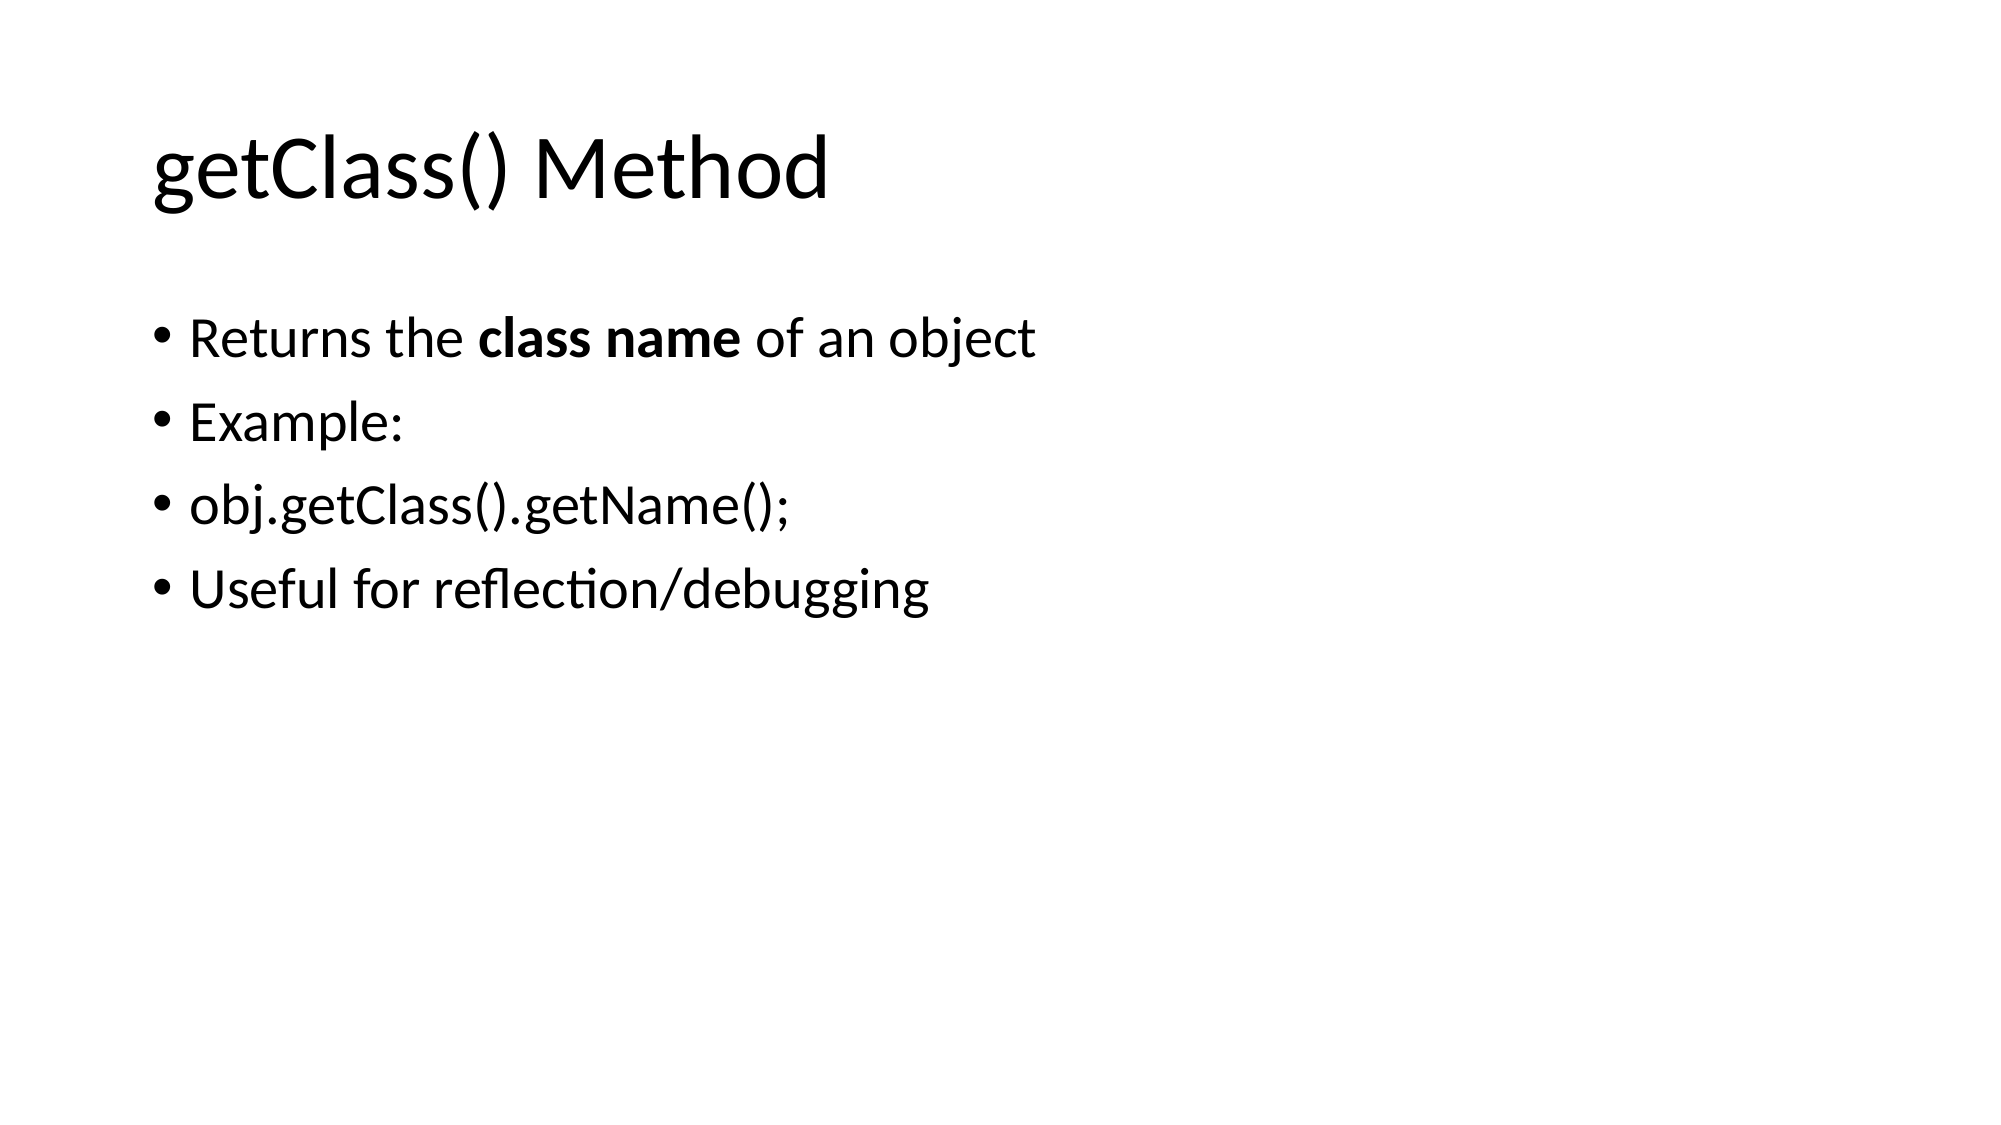

# getClass() Method
Returns the class name of an object
Example:
obj.getClass().getName();
Useful for reflection/debugging